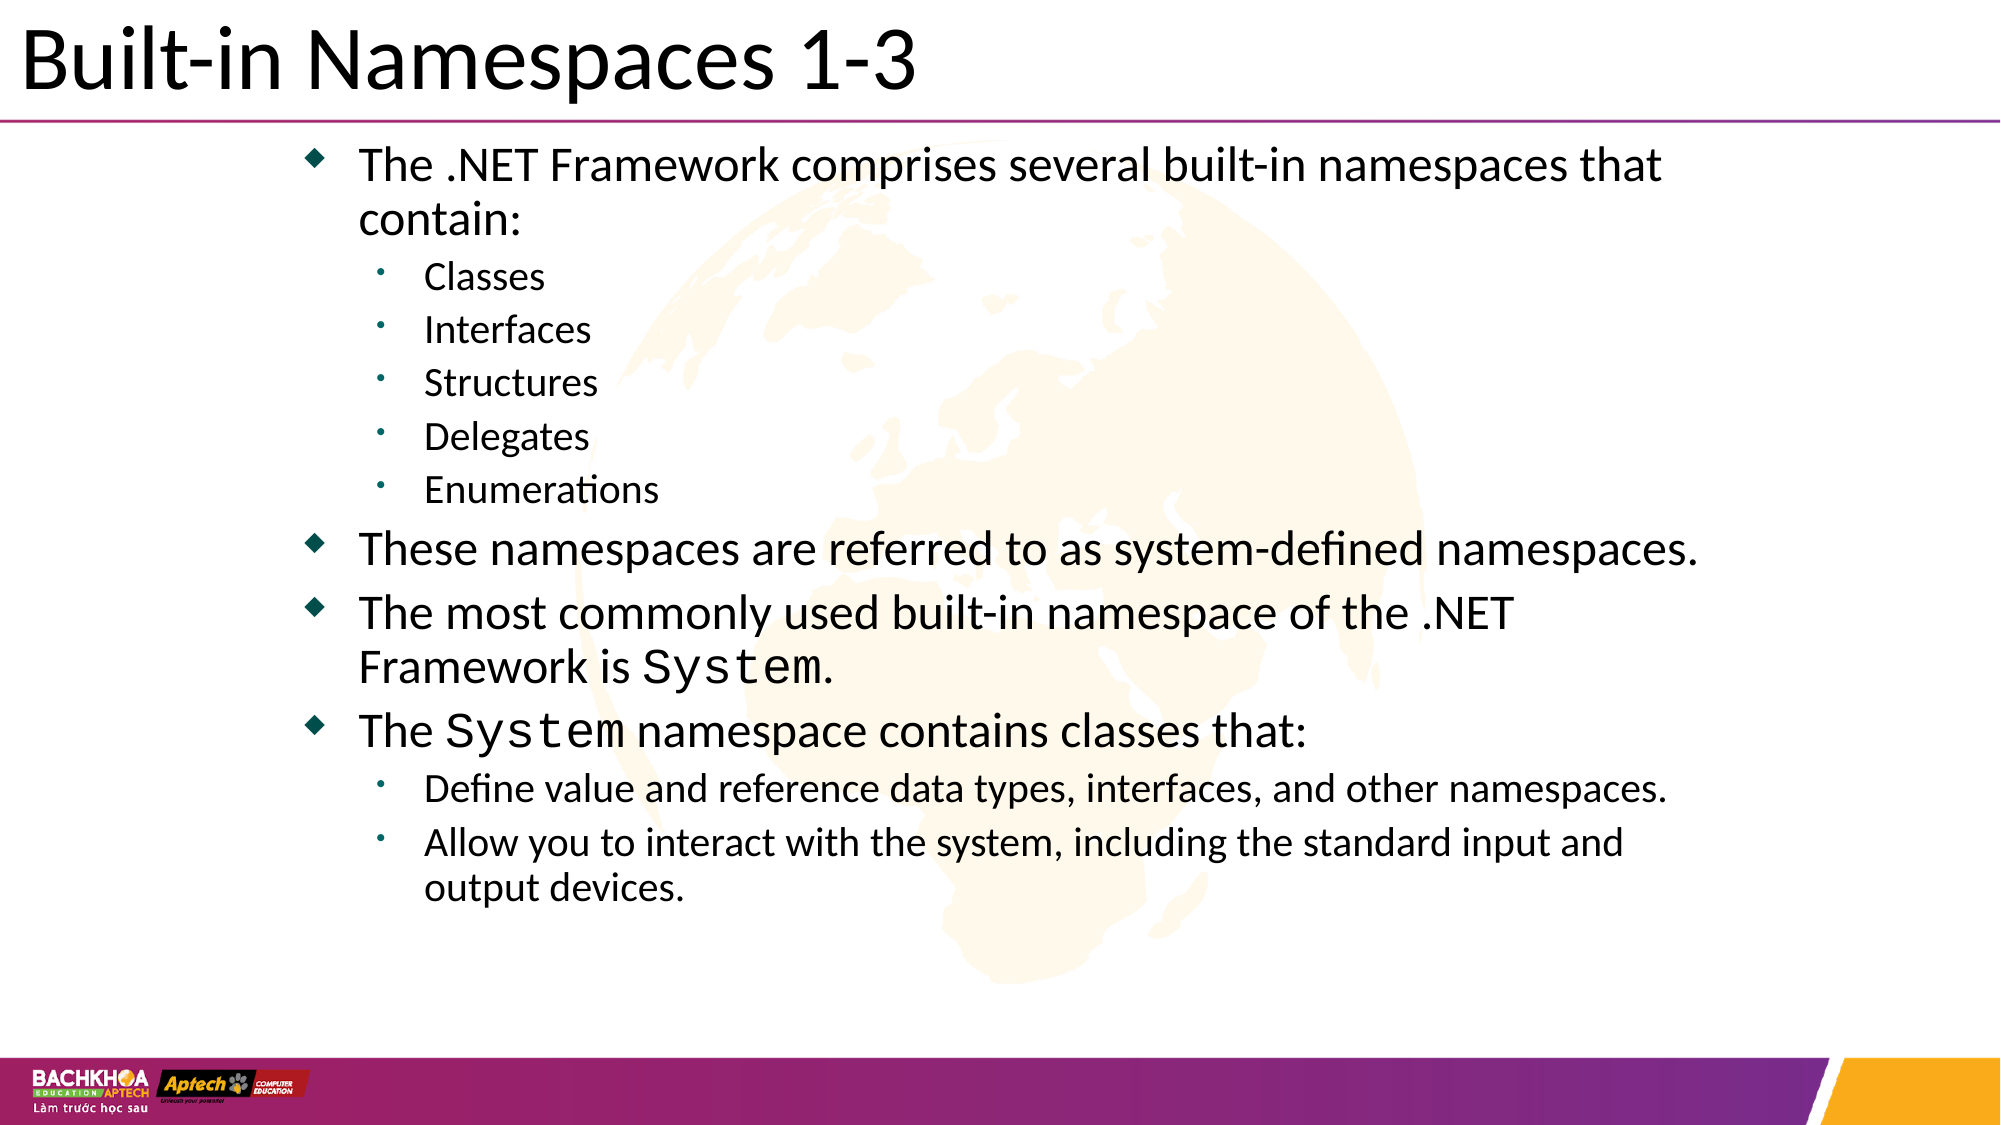

# Built-in Namespaces 1-3

The .NET Framework comprises several built-in namespaces that contain:
Classes
Interfaces
Structures
Delegates
Enumerations
These namespaces are referred to as system-defined namespaces.
The most commonly used built-in namespace of the .NET Framework is System.
The System namespace contains classes that:
Define value and reference data types, interfaces, and other namespaces.
Allow you to interact with the system, including the standard input and output devices.